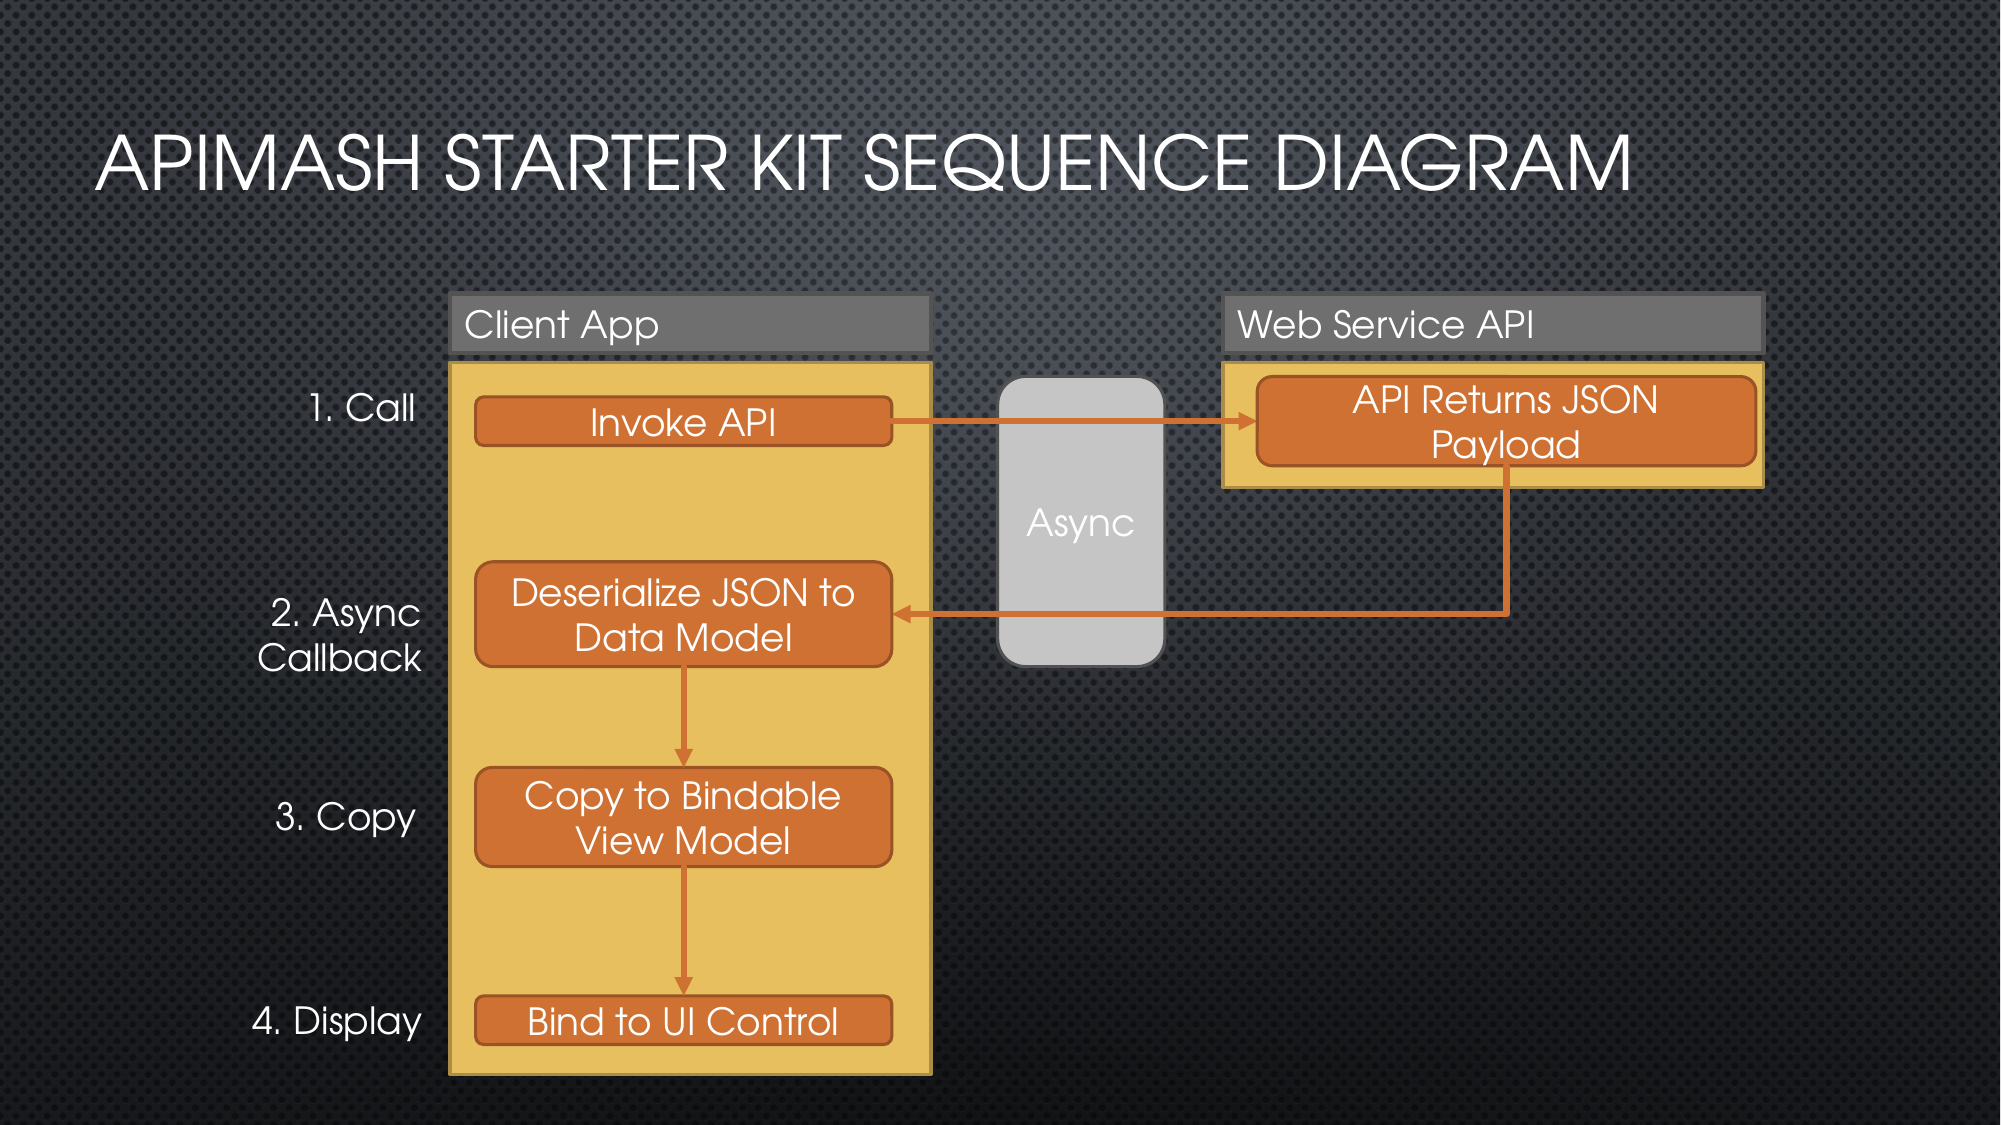

# APIMASH Starter Kit Sequence Diagram
Client App
Web Service API

1. Call
Async
API Returns JSON Payload
Invoke API
Deserialize JSON to Data Model
2. Async Callback
Copy to Bindable View Model
3. Copy
4. Display
Bind to UI Control